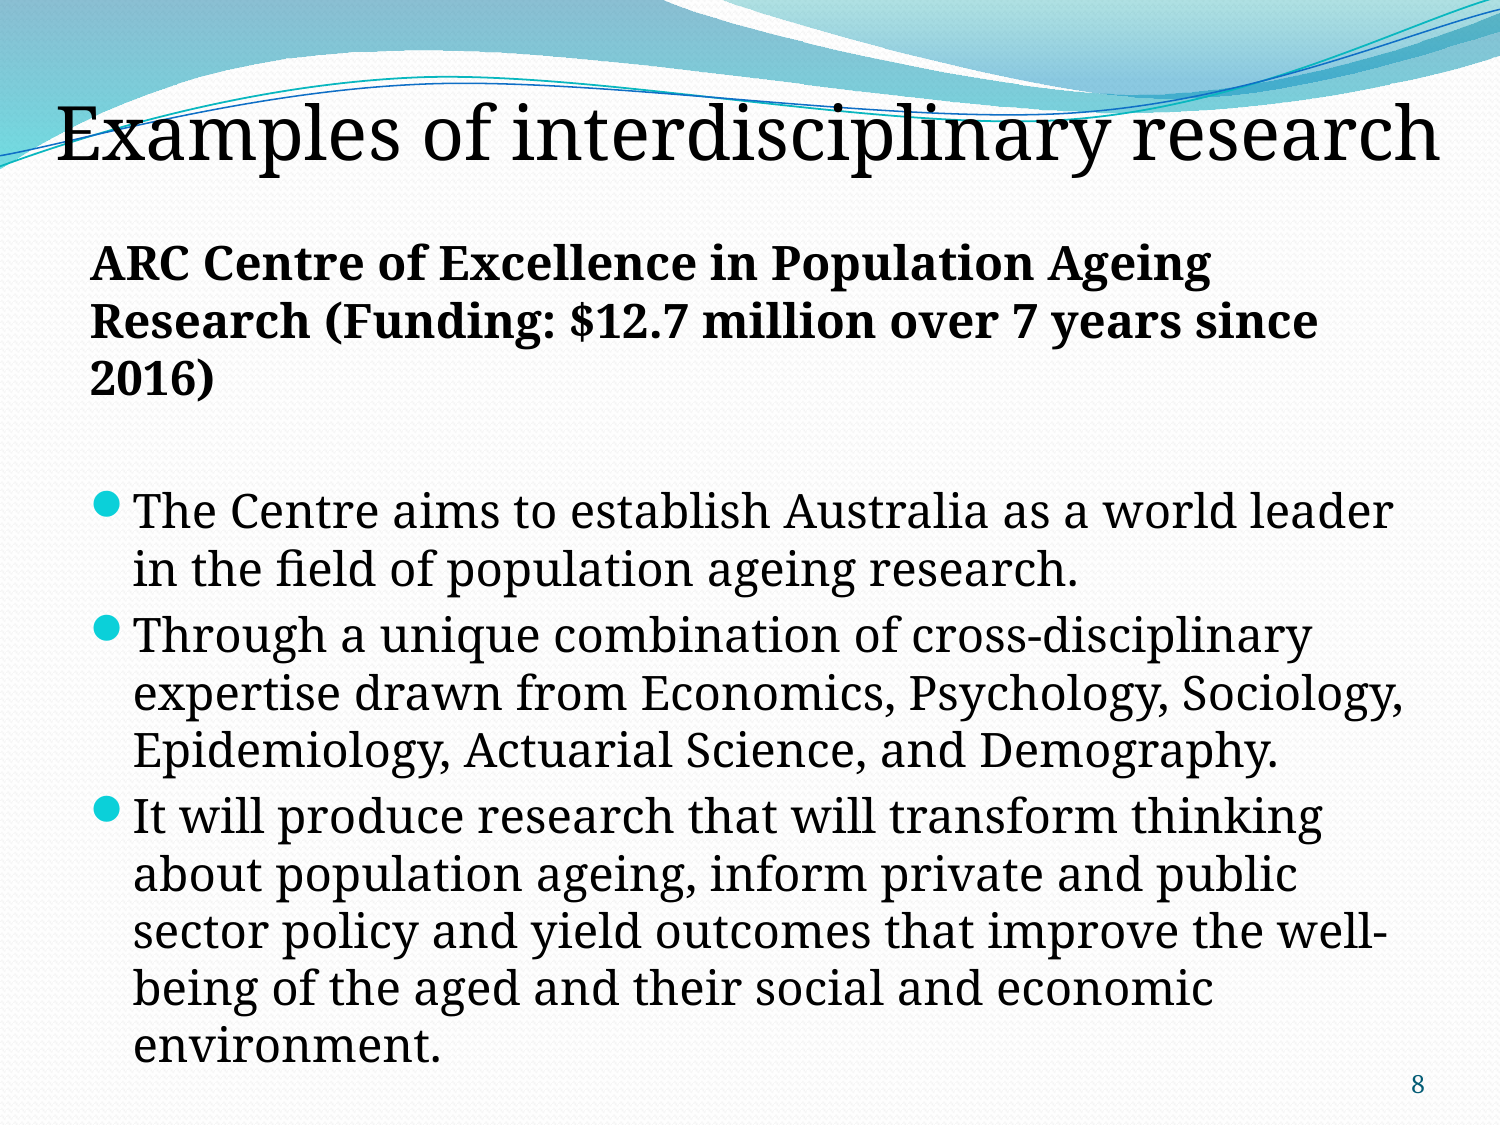

Examples of interdisciplinary research
ARC Centre of Excellence in Population Ageing Research (Funding: $12.7 million over 7 years since 2016)

The Centre aims to establish Australia as a world leader in the field of population ageing research.
Through a unique combination of cross-disciplinary expertise drawn from Economics, Psychology, Sociology, Epidemiology, Actuarial Science, and Demography.
It will produce research that will transform thinking about population ageing, inform private and public sector policy and yield outcomes that improve the well-being of the aged and their social and economic environment.

8